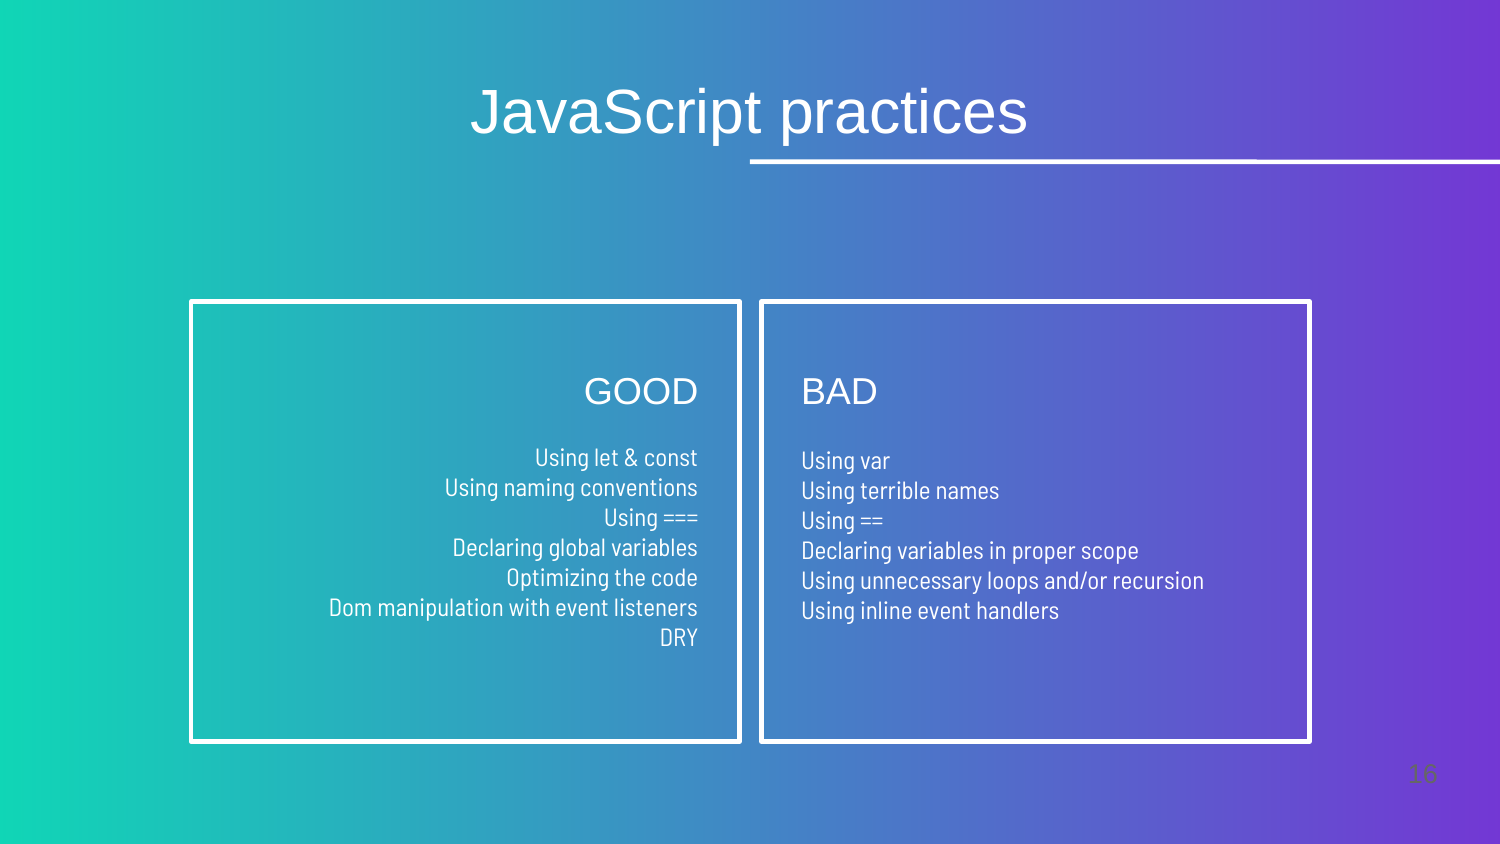

JavaScript practices
GOOD
BAD
Using let & const
Using naming conventions
Using ===
Declaring global variables
Optimizing the code
Dom manipulation with event listeners
DRY
Using var
Using terrible names
Using ==
Declaring variables in proper scope
Using unnecessary loops and/or recursion
Using inline event handlers
16